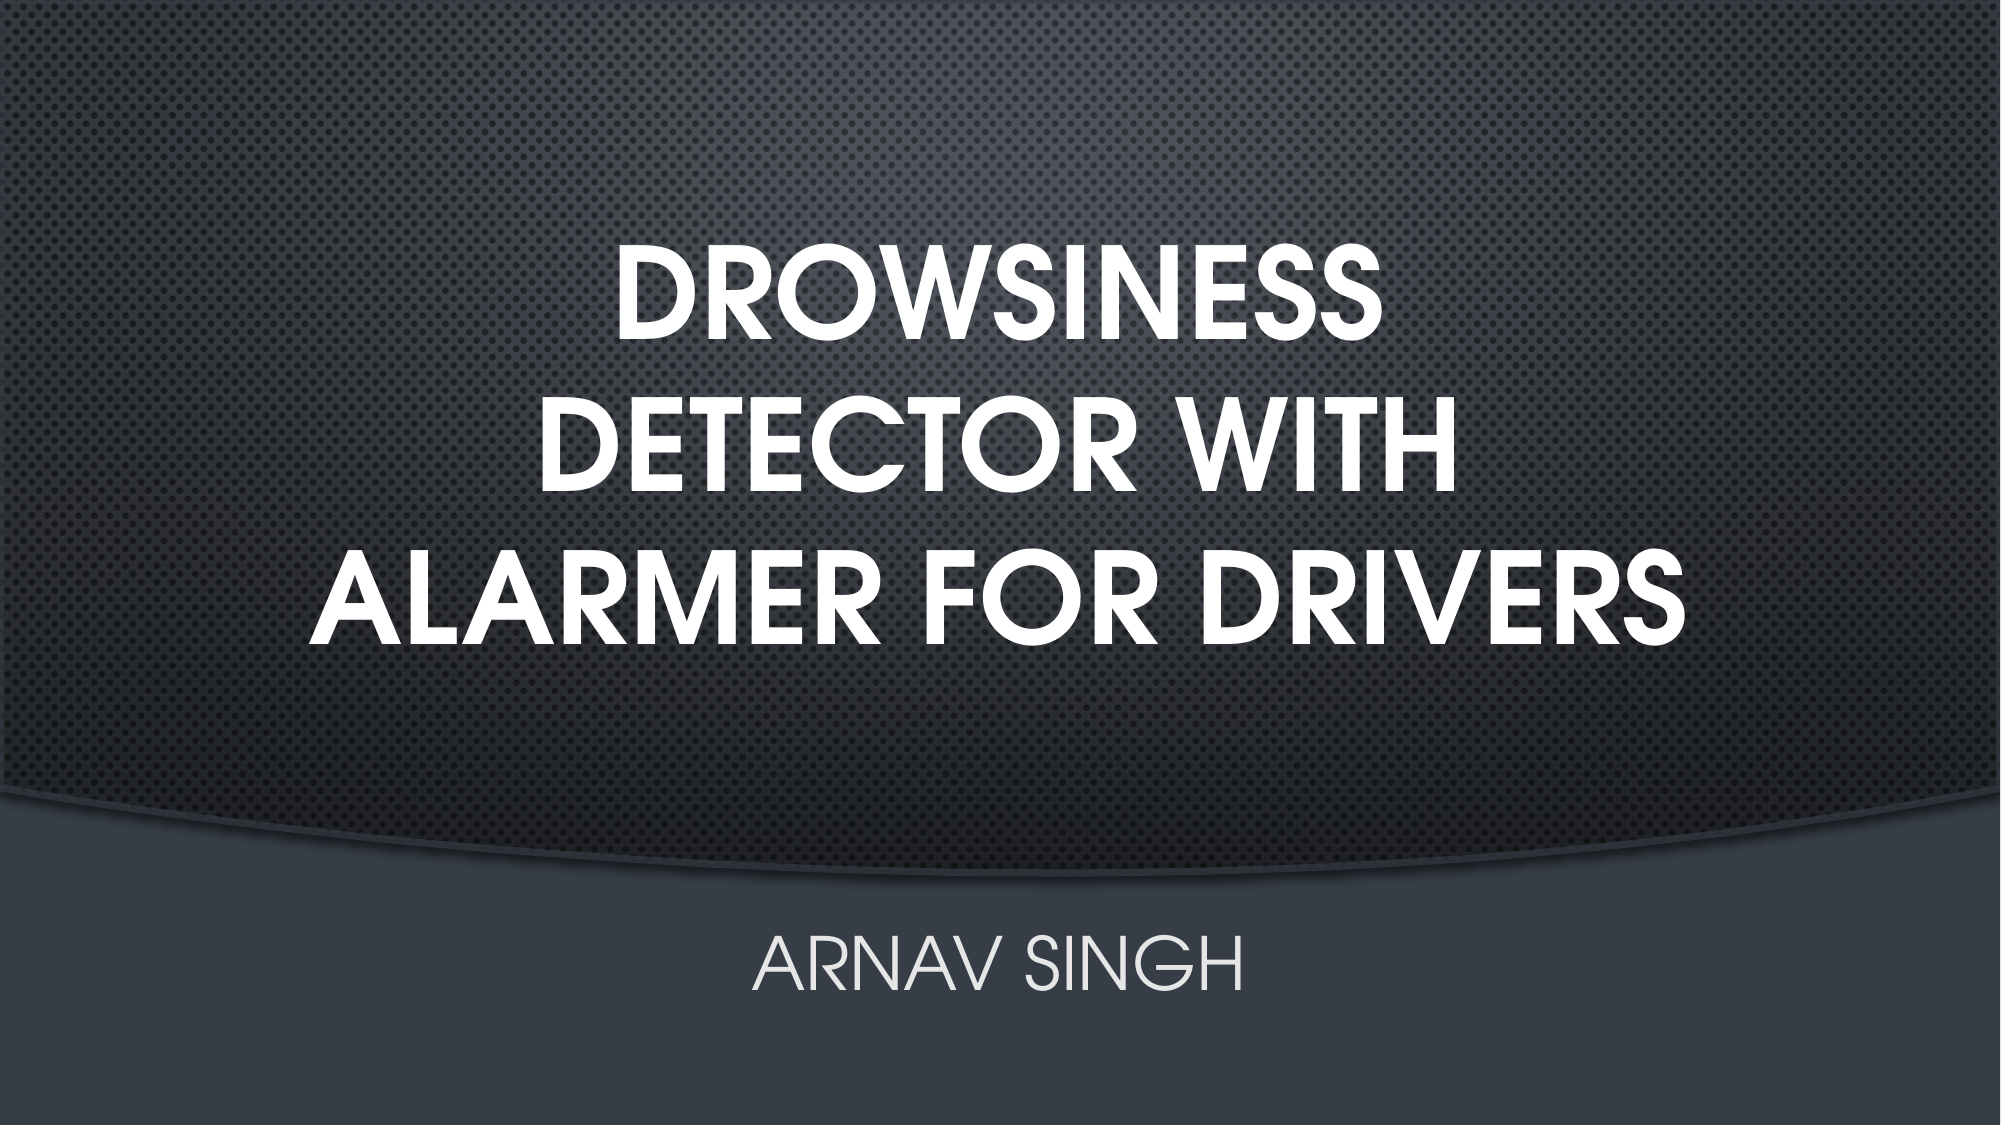

# Drowsiness detector with alarmer for drivers
Arnav Singh